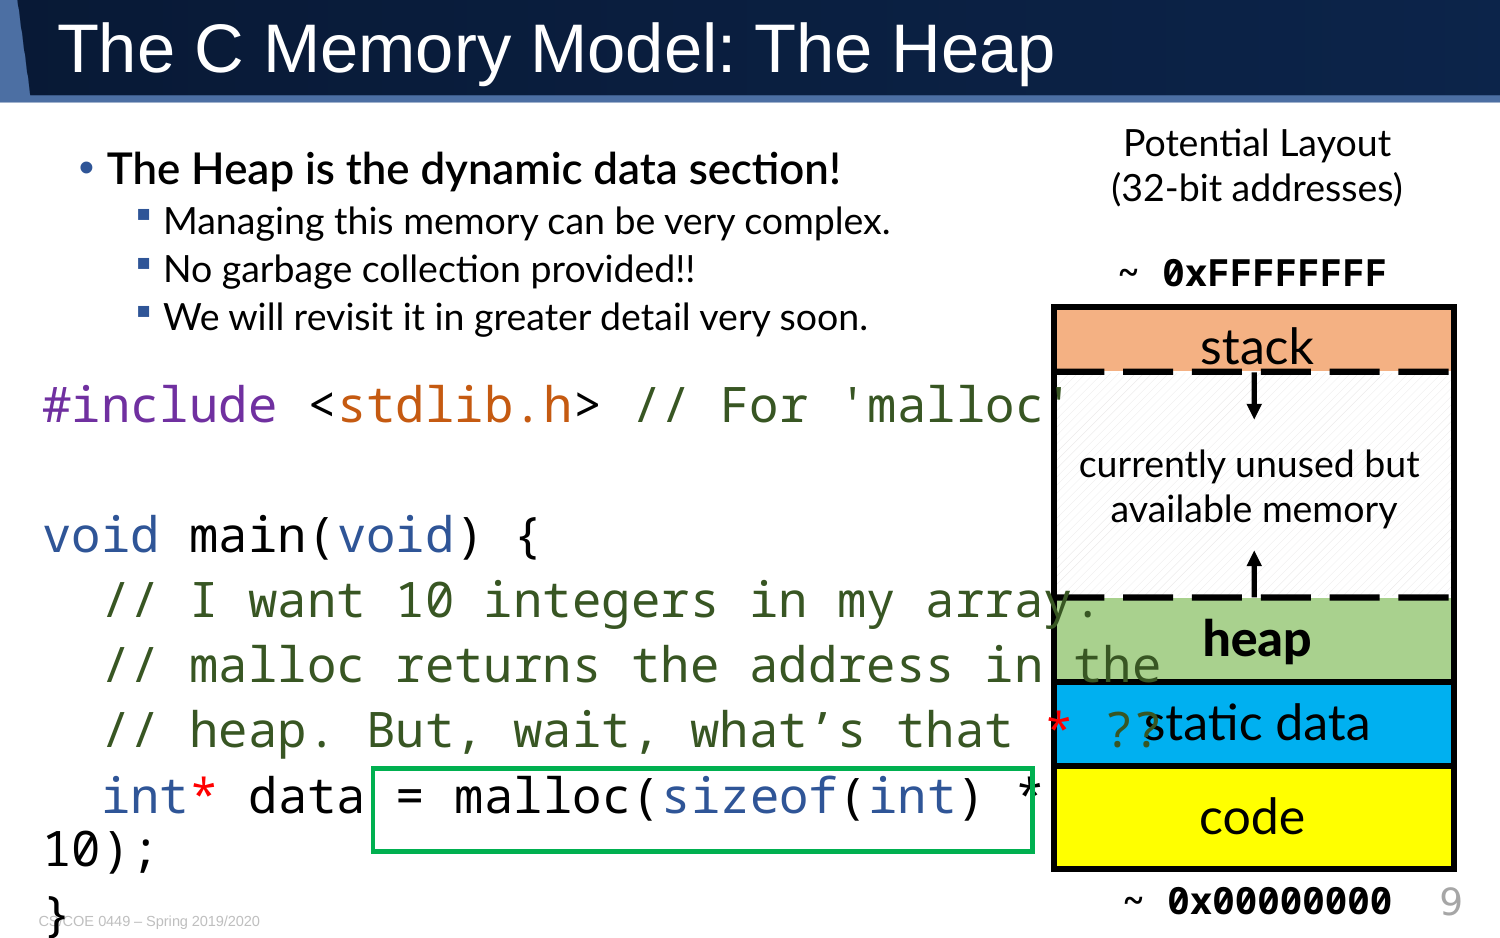

# The C Memory Model: The Heap
Potential Layout
(32-bit addresses)
~ 0xFFFFFFFF

stack

currently unused but
available memory

heap

static data

code
~ 0x00000000

The Heap is the dynamic data section!
Managing this memory can be very complex.
No garbage collection provided!!
We will revisit it in greater detail very soon.
#include <stdlib.h> // For 'malloc'

void main(void) {
  // I want 10 integers in my array.
  // malloc returns the address in the
  // heap. But, wait, what’s that * ??
  int* data = malloc(sizeof(int) * 10);
}

9
CS/COE 0449 – Spring 2019/2020